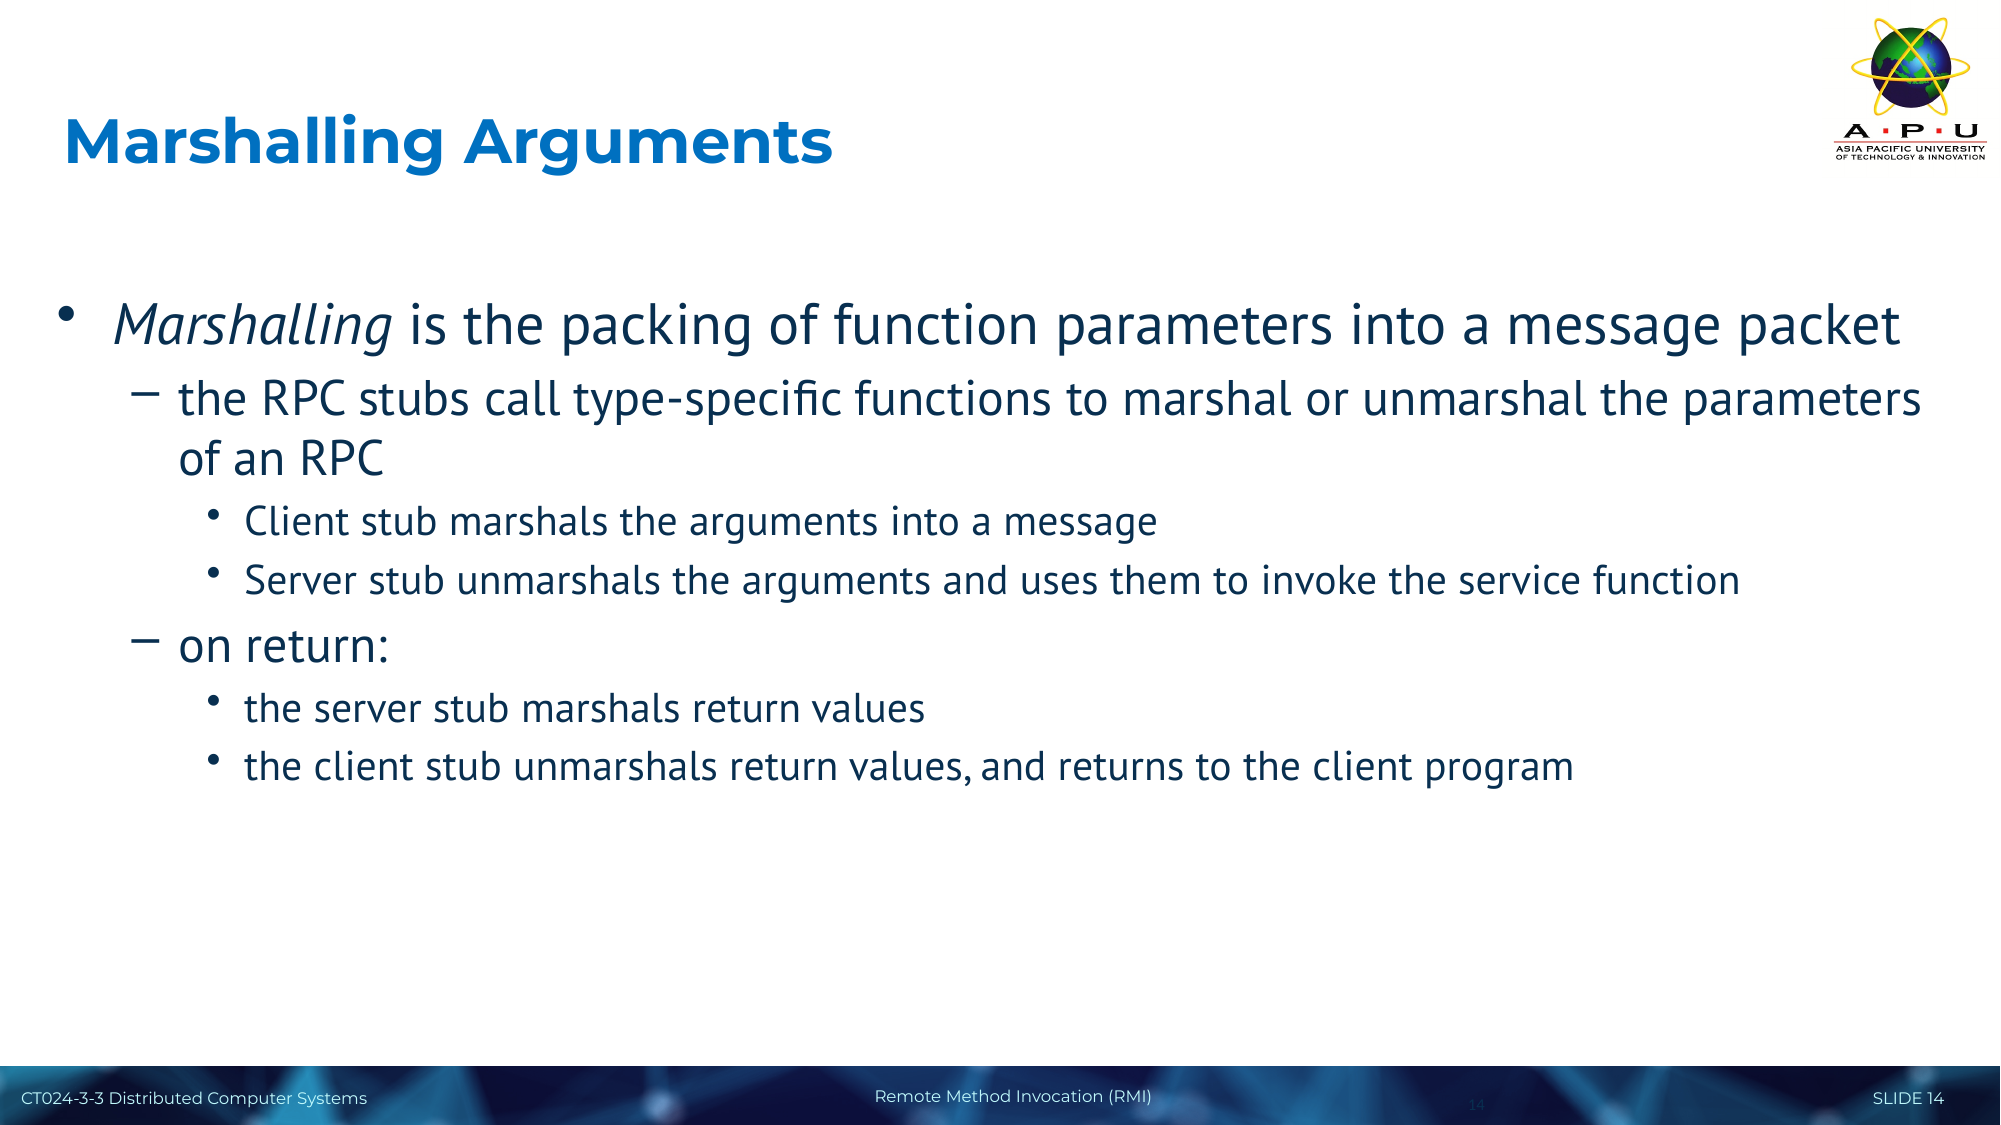

# Marshalling Arguments
Marshalling is the packing of function parameters into a message packet
the RPC stubs call type-specific functions to marshal or unmarshal the parameters of an RPC
Client stub marshals the arguments into a message
Server stub unmarshals the arguments and uses them to invoke the service function
on return:
the server stub marshals return values
the client stub unmarshals return values, and returns to the client program

14